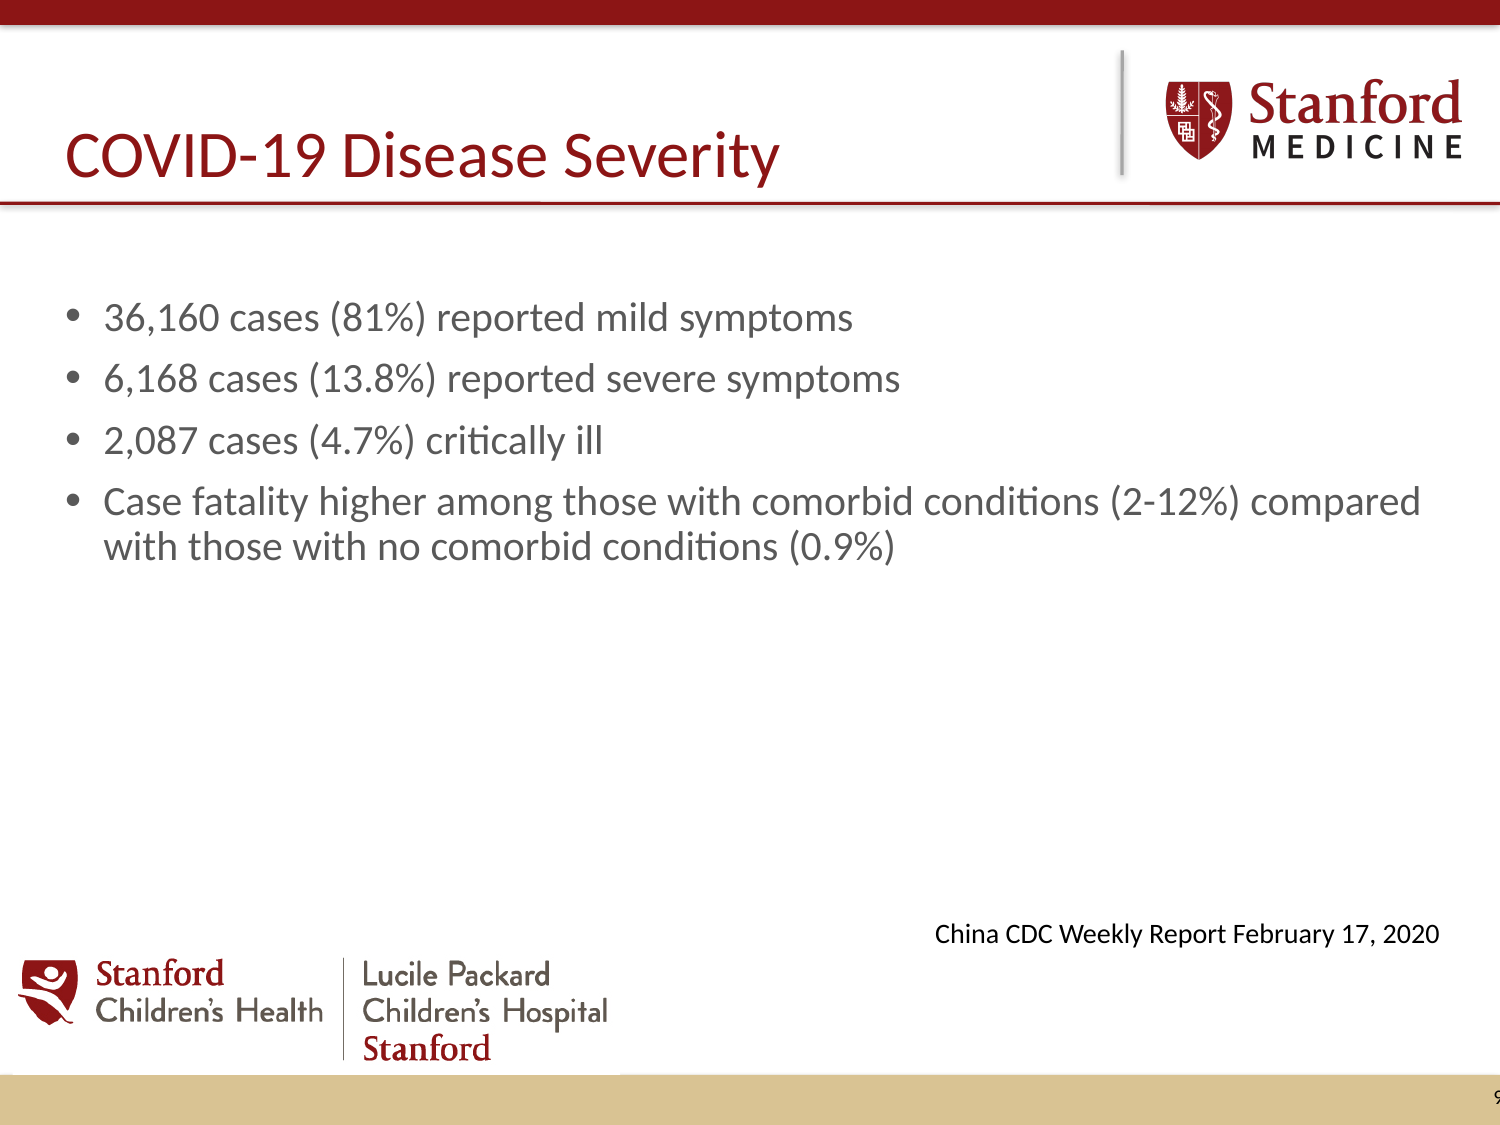

# COVID-19 Disease Severity
36,160 cases (81%) reported mild symptoms
6,168 cases (13.8%) reported severe symptoms
2,087 cases (4.7%) critically ill
Case fatality higher among those with comorbid conditions (2-12%) compared with those with no comorbid conditions (0.9%)
China CDC Weekly Report February 17, 2020